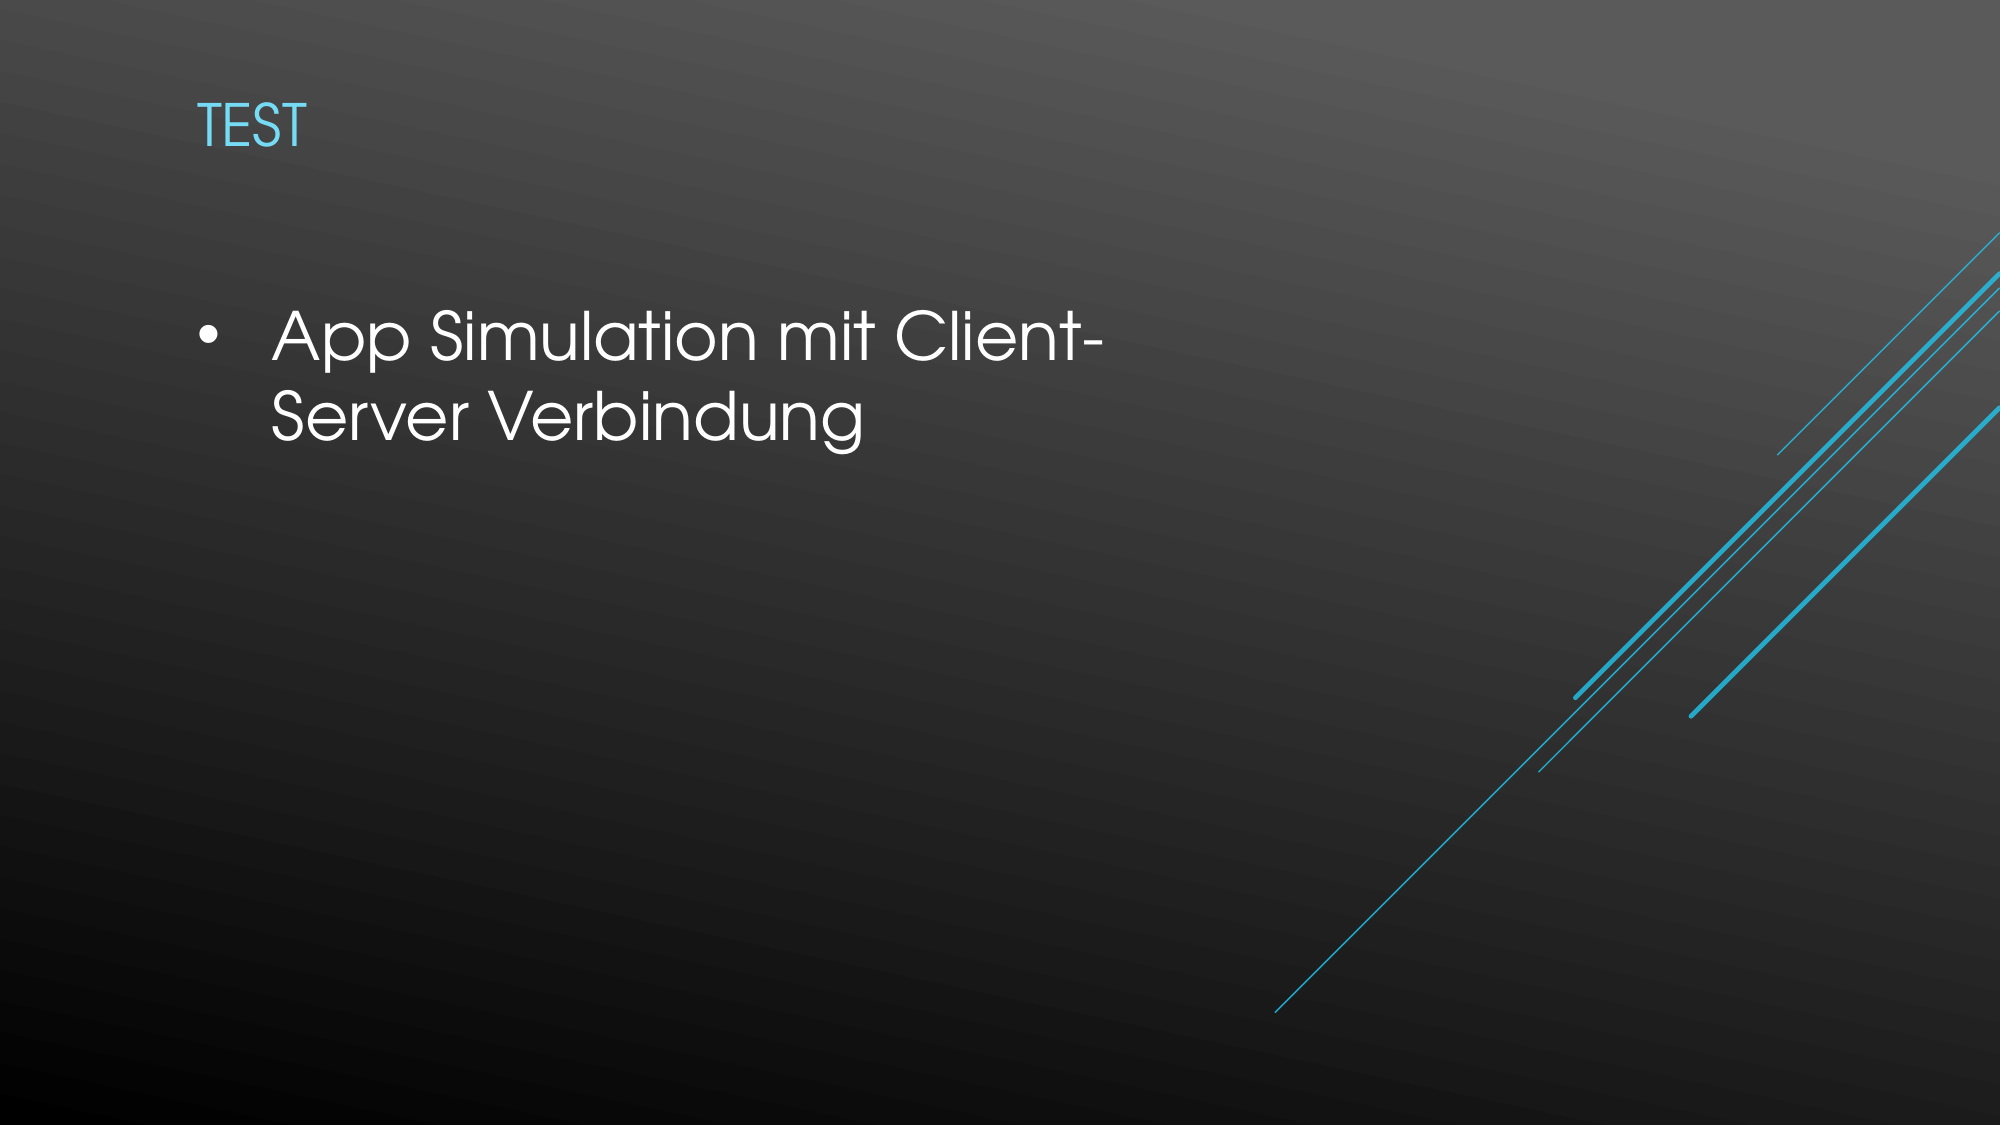

# test
App Simulation mit Client-Server Verbindung